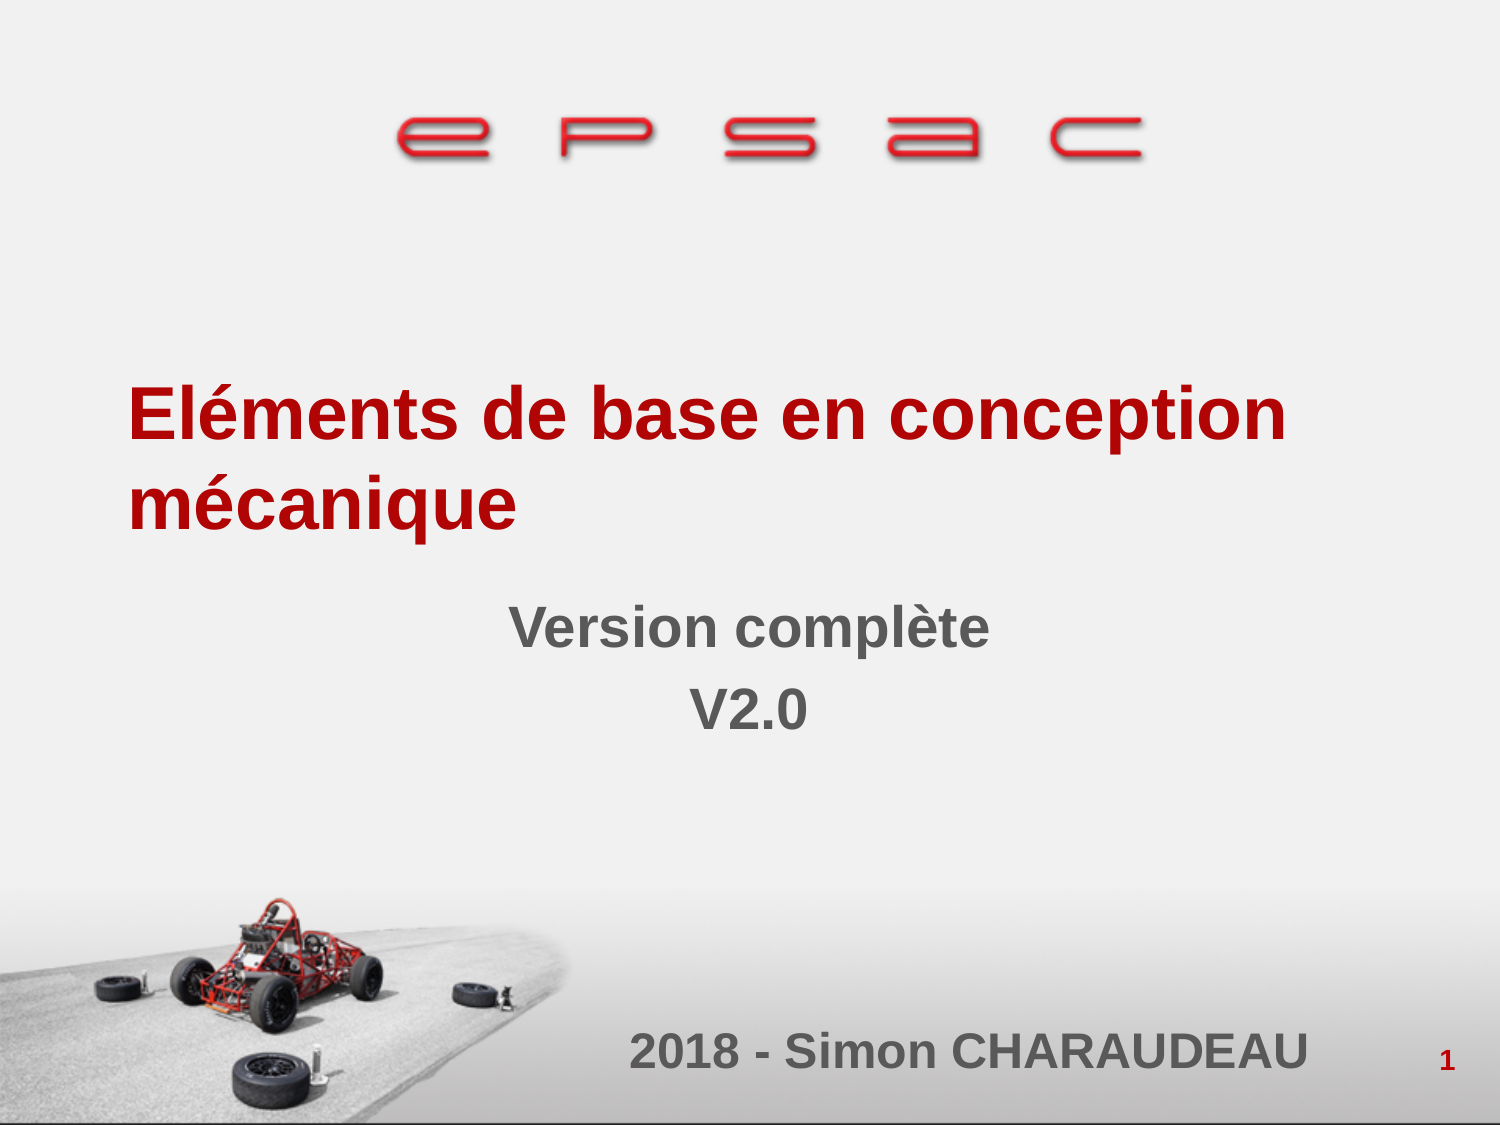

# Eléments de base en conception mécanique
Version complète
V2.0
2018 - Simon CHARAUDEAU
1